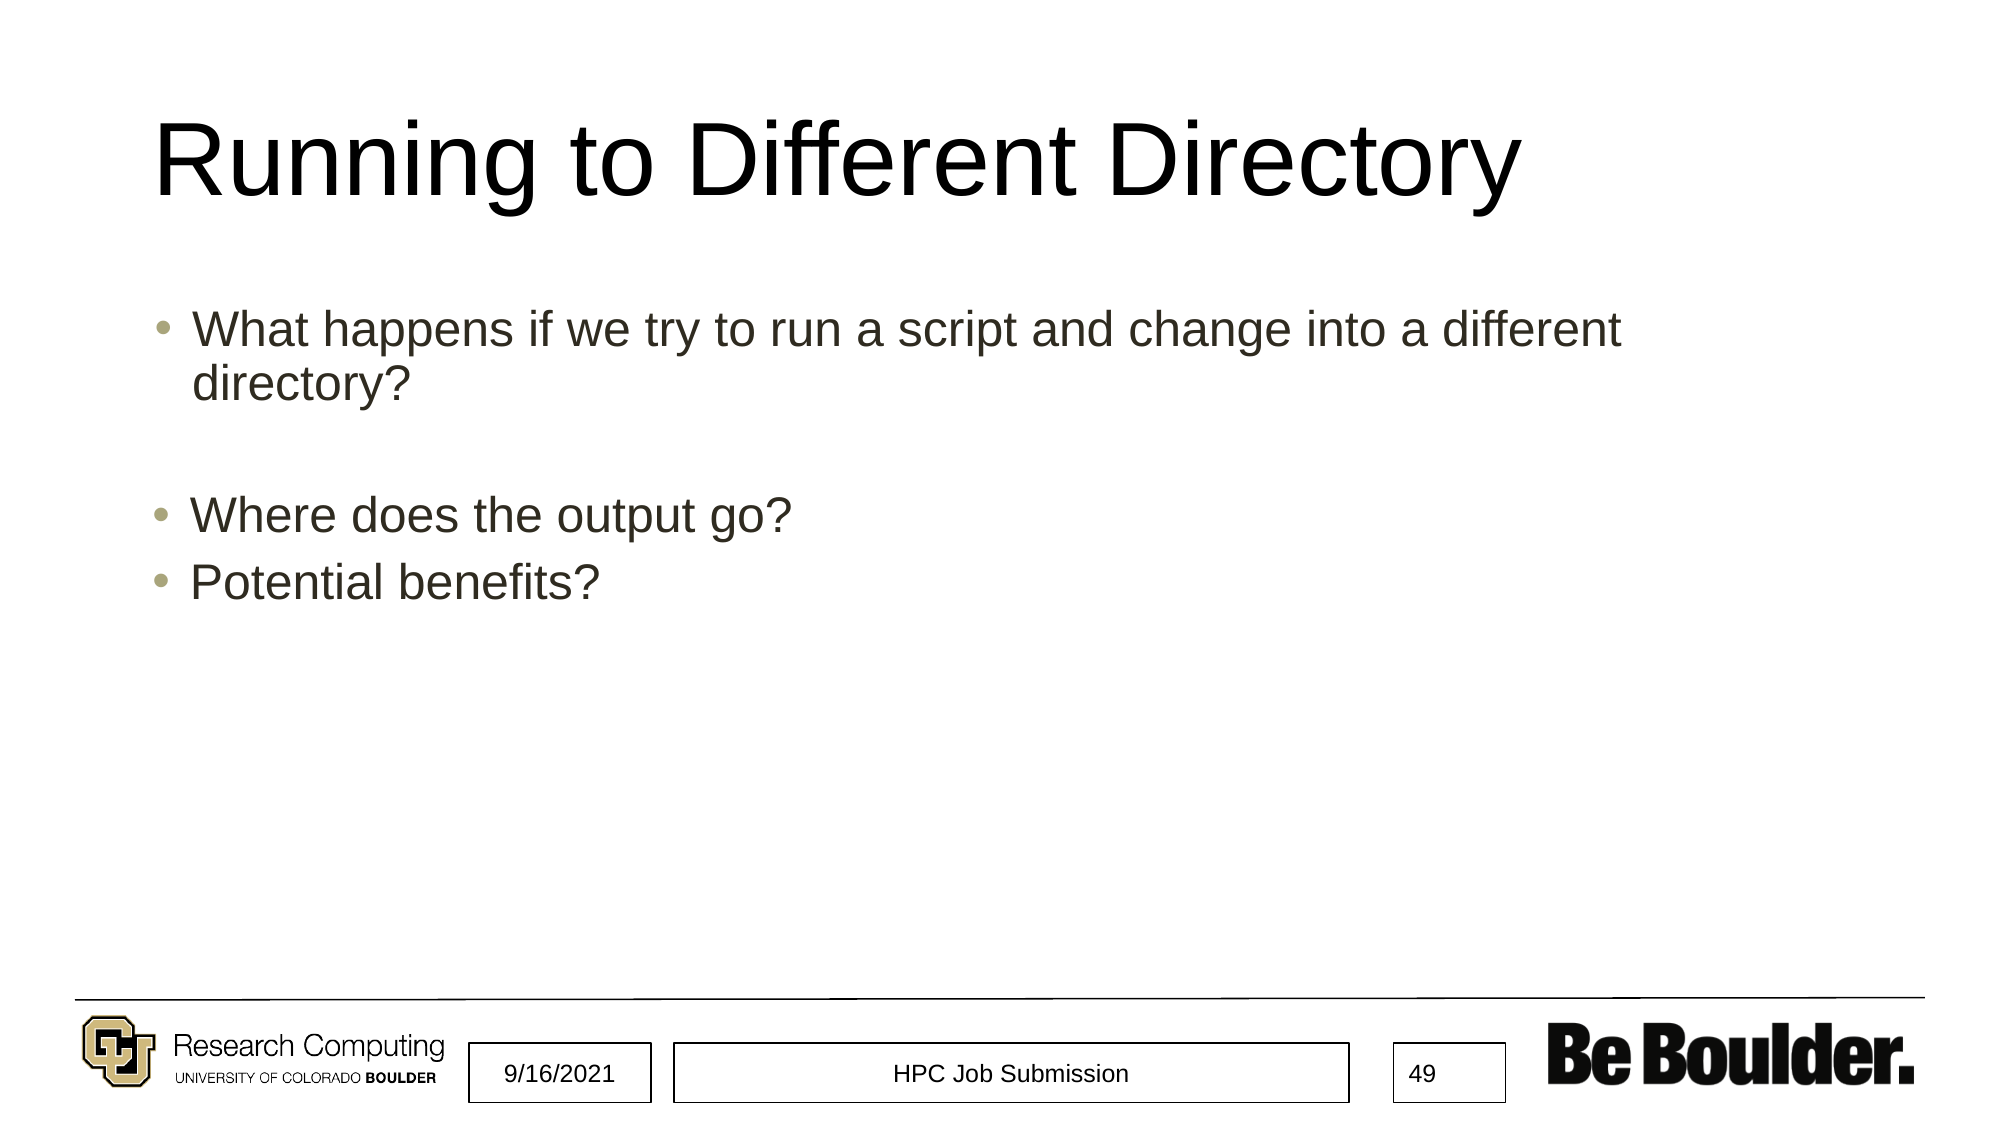

# Running to Different Directory
What happens if we try to run a script and change into a different directory?

Where does the output go?
Potential benefits?

9/16/2021
HPC Job Submission
49